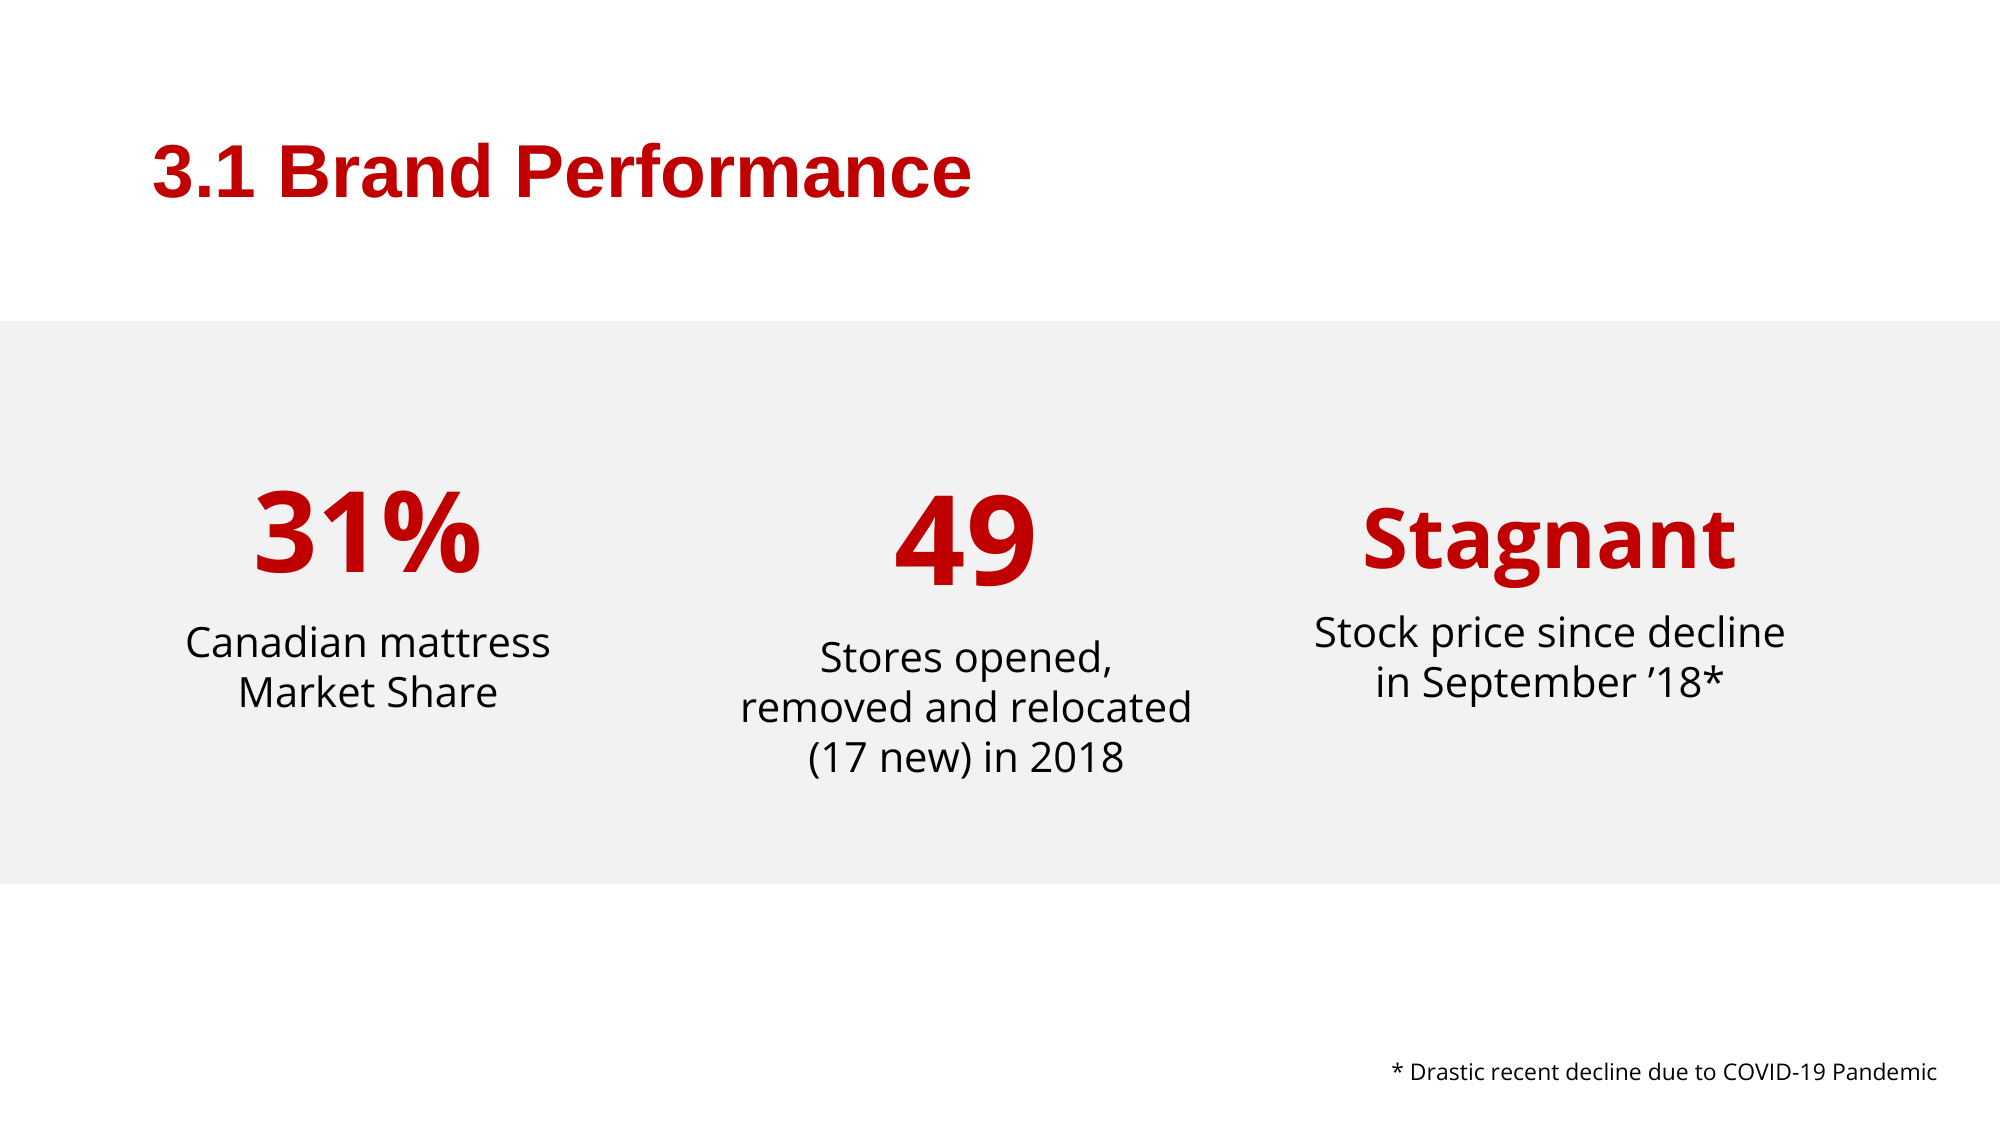

# 3.1 Brand Performance

31%
Canadian mattress Market Share
49
Stores opened, removed and relocated (17 new) in 2018
Stagnant
Stock price since decline in September ’18*
* Drastic recent decline due to COVID-19 Pandemic